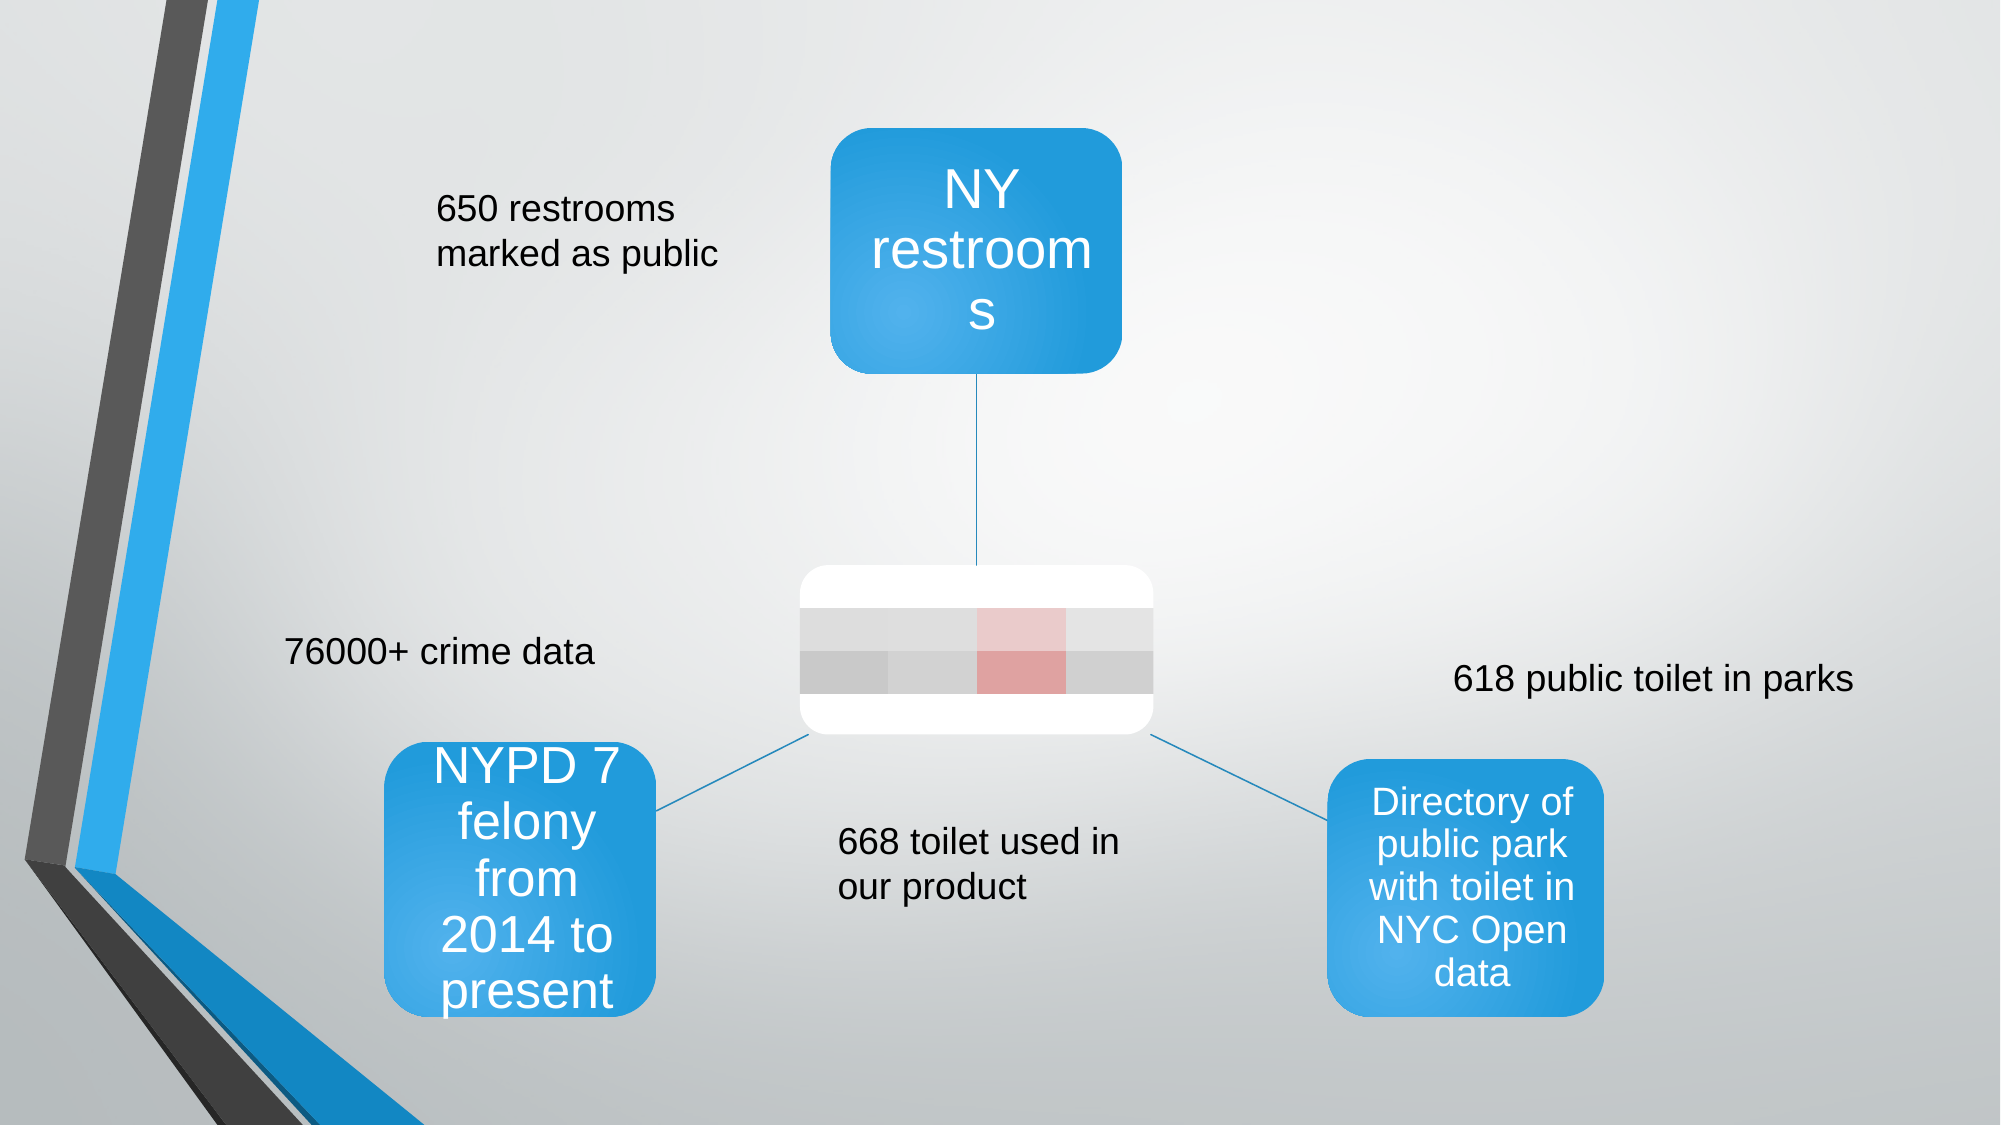

NY restrooms
Directory of public park with toilet in NYC Open data
NYPD 7 felony from 2014 to present
650 restrooms marked as public
76000+ crime data
618 public toilet in parks
668 toilet used in our product